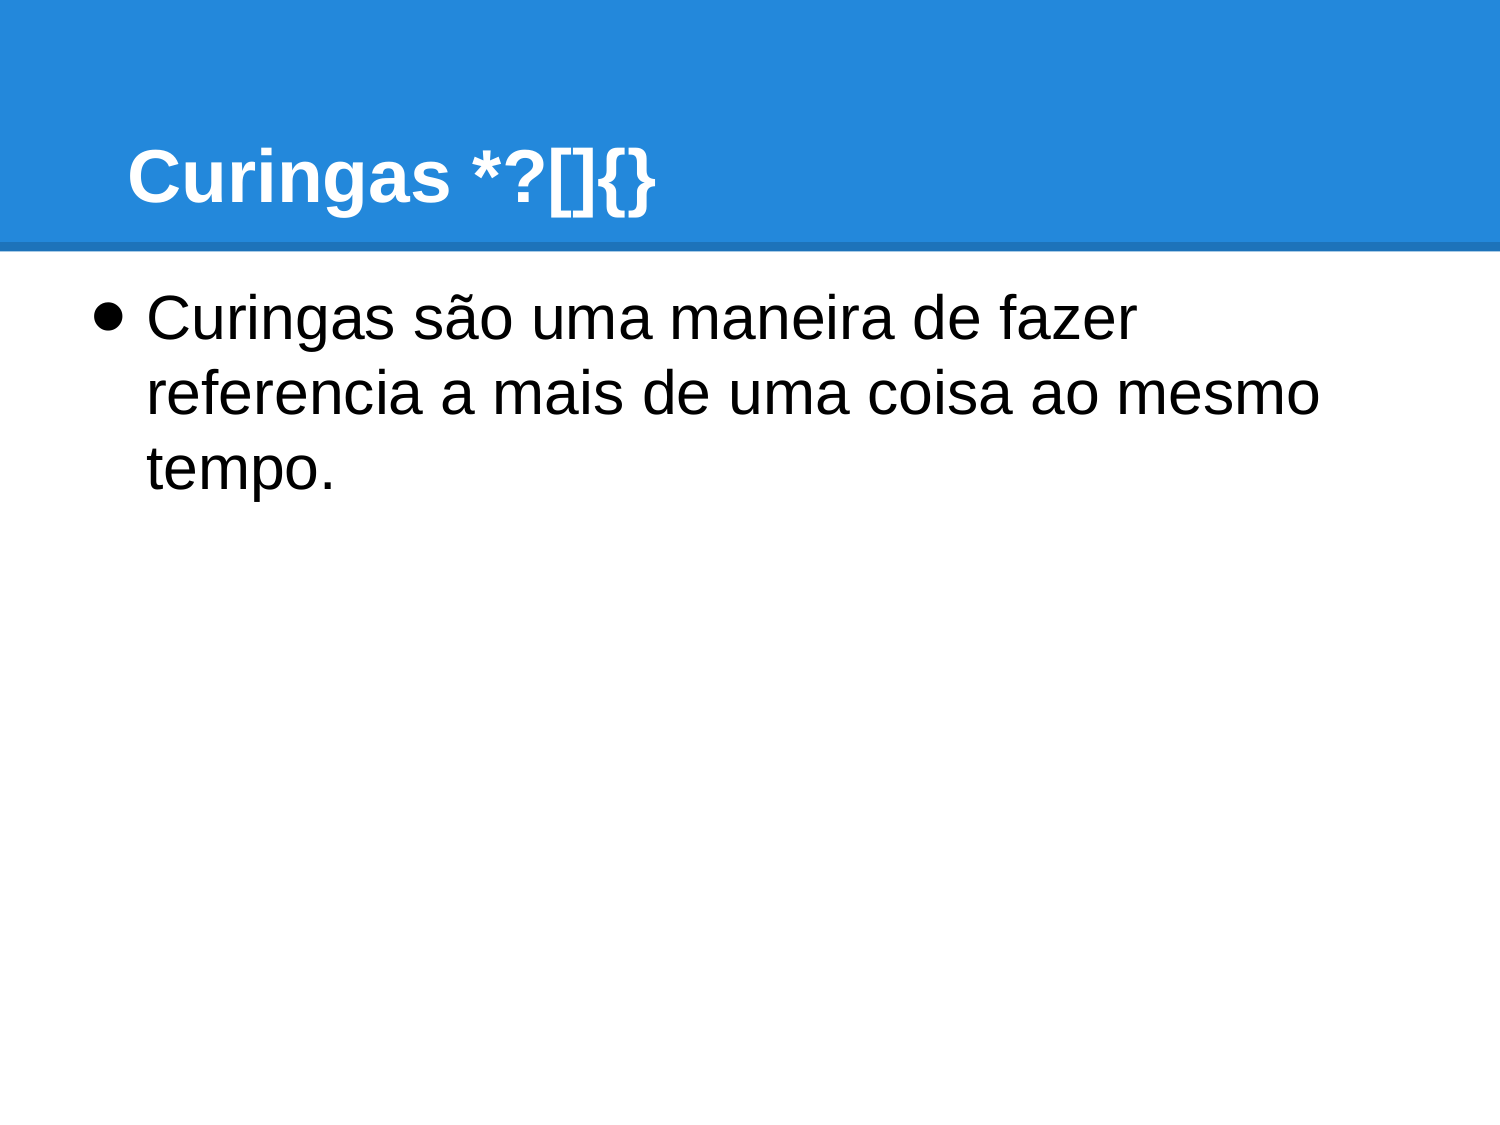

# Curingas *?[]{}
Curingas são uma maneira de fazer referencia a mais de uma coisa ao mesmo tempo.